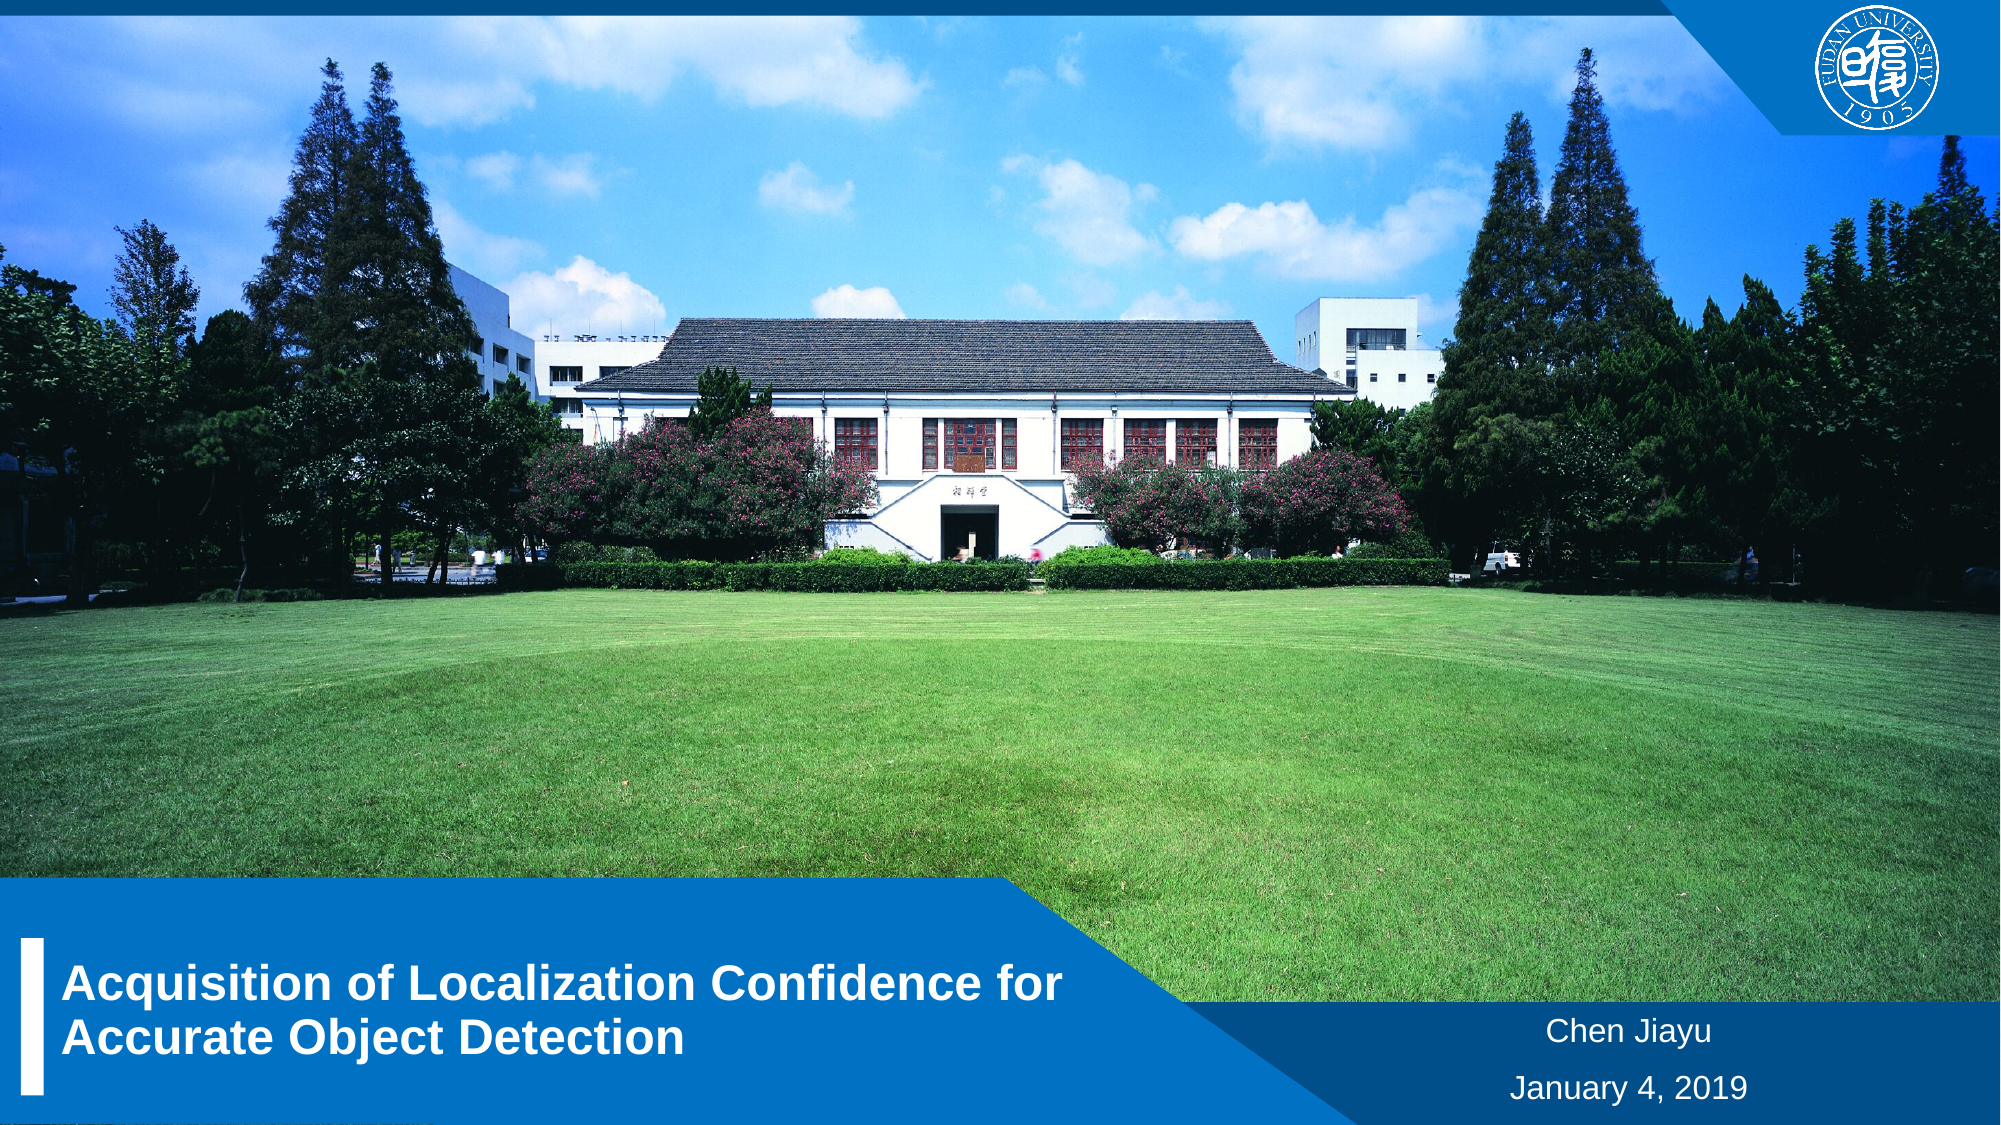

# Acquisition of Localization Confidence for Accurate Object Detection
Chen Jiayu
January 4, 2019